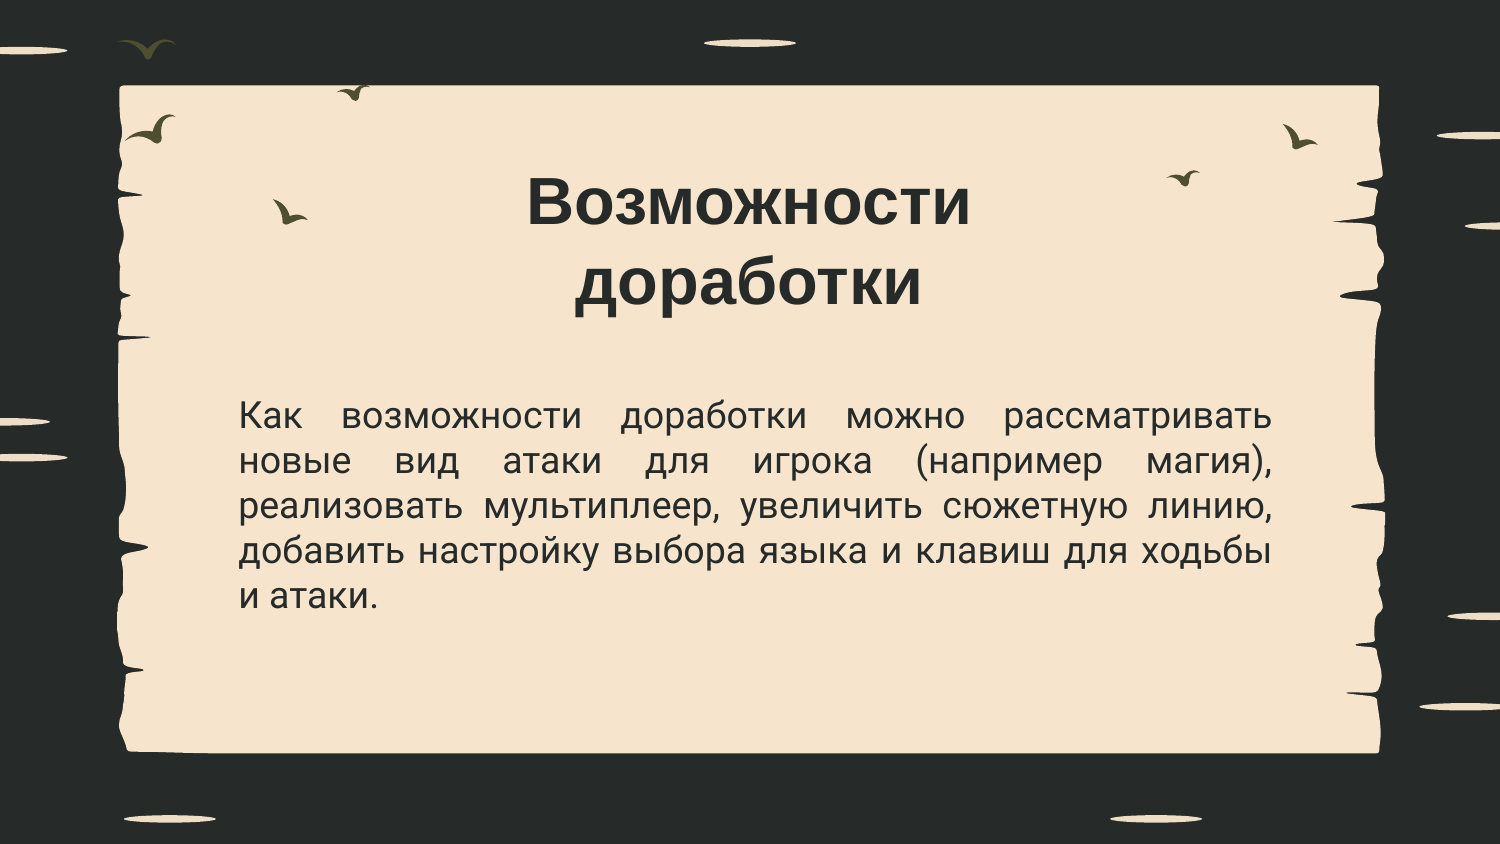

# Возможности доработки
Как возможности доработки можно рассматривать новые вид атаки для игрока (например магия), реализовать мультиплеер, увеличить сюжетную линию, добавить настройку выбора языка и клавиш для ходьбы и атаки.